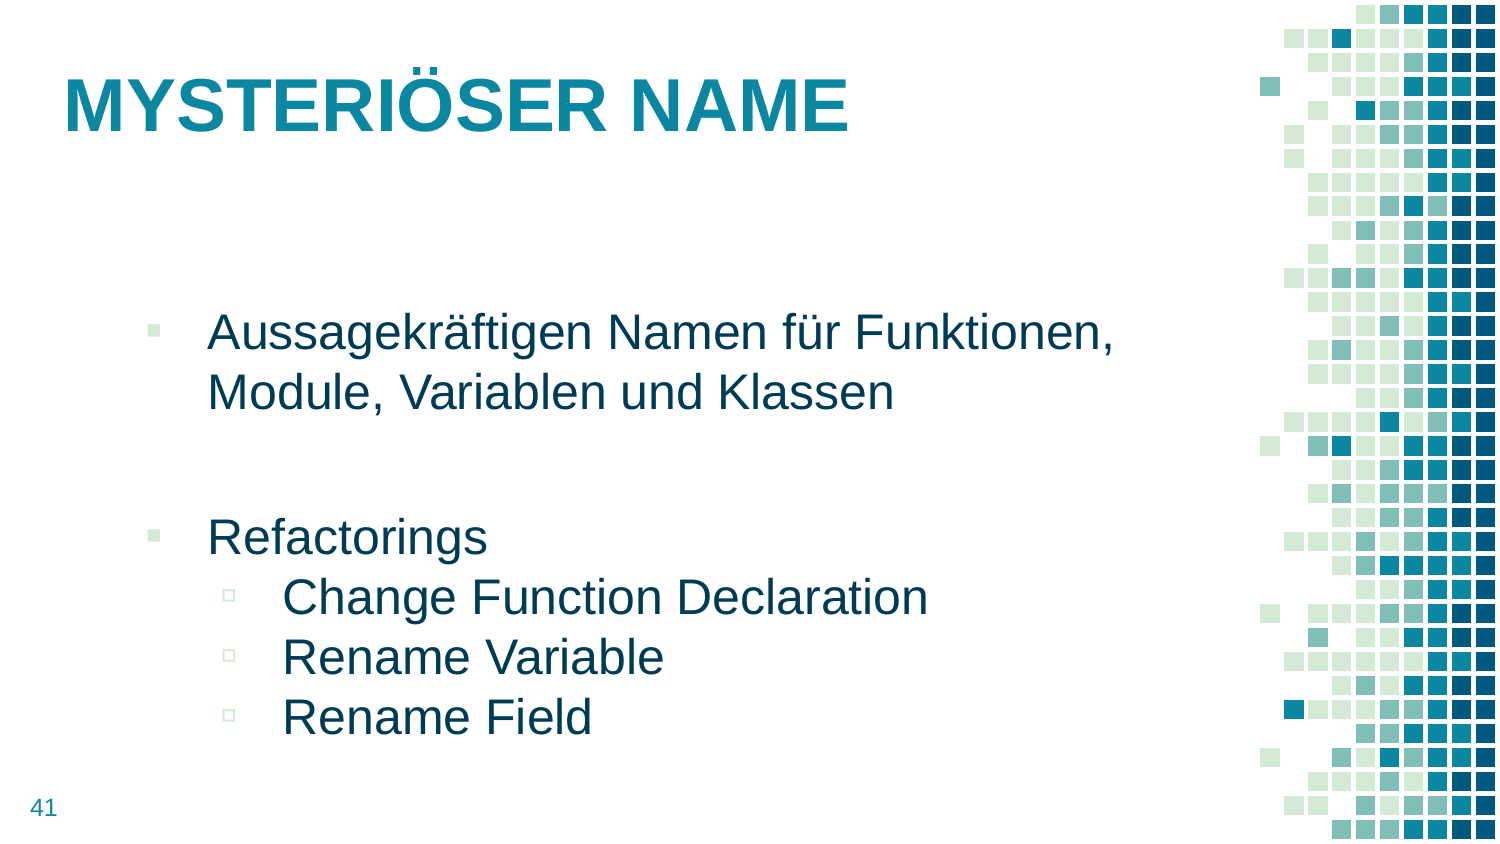

# MYSTERIÖSER NAME
Aussagekräftigen Namen für Funktionen, Module, Variablen und Klassen

Refactorings
Change Function Declaration
Rename Variable
Rename Field

41